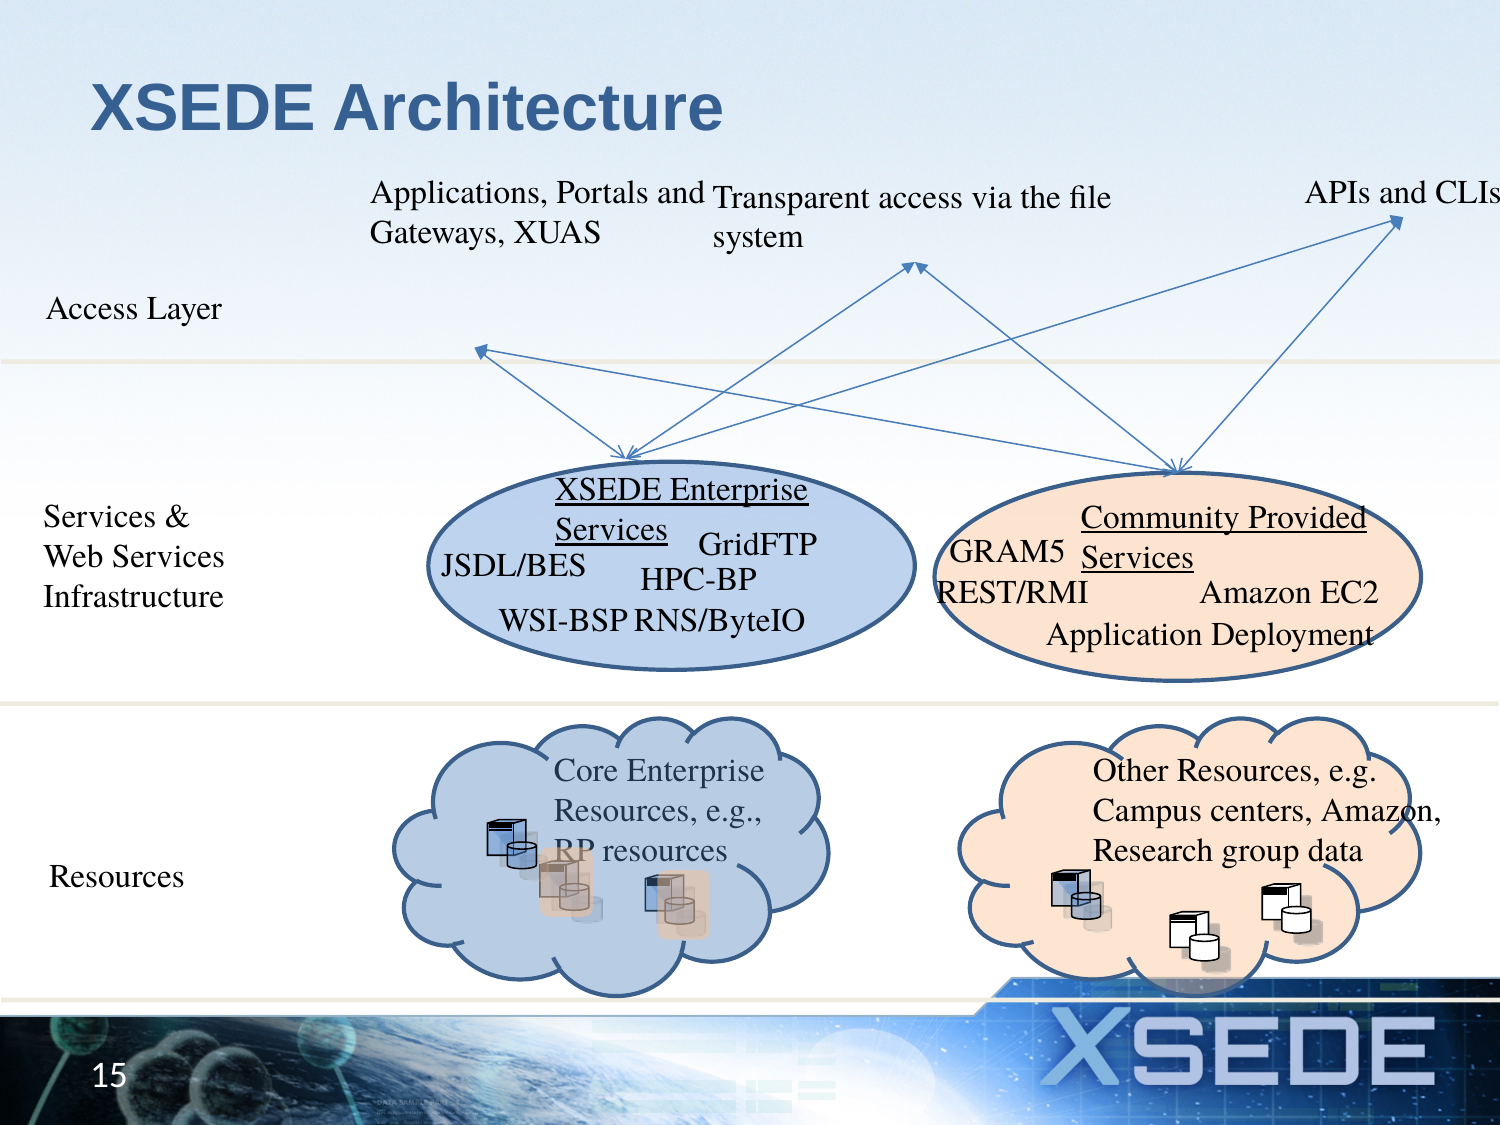

# XSEDE Architecture
Applications, Portals and Gateways, XUAS
APIs and CLIs
Transparent access via the file system
Access Layer

XSEDE Enterprise
Services
GridFTP
JSDL/BES
HPC-BP
WSI-BSP
RNS/ByteIO

Community Provided
Services
GRAM5
REST/RMI
Amazon EC2
Application Deployment
Services &
Web Services
Infrastructure

Core Enterprise
Resources, e.g.,
RP resources
Other Resources, e.g.
Campus centers, Amazon,
Research group data

Resources

15